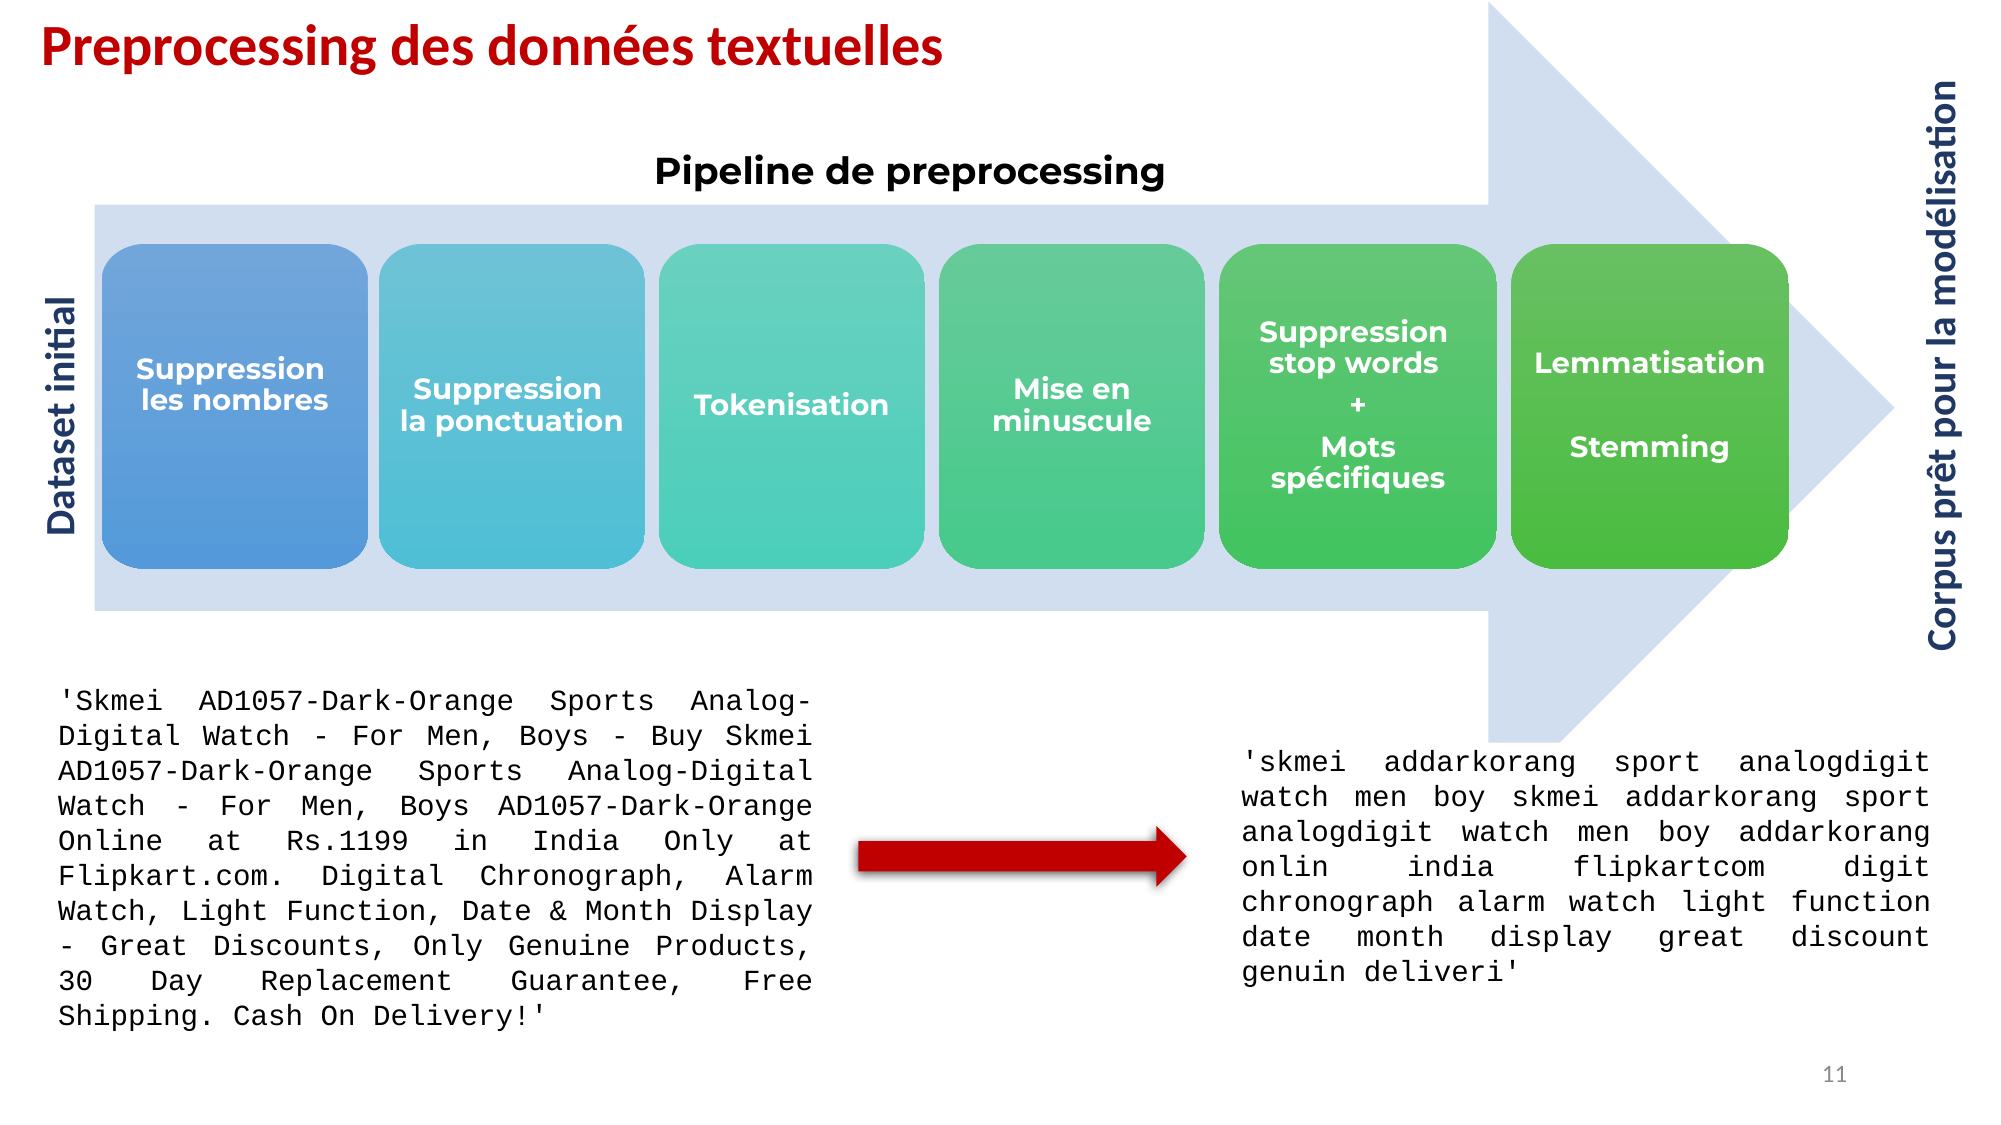

Preprocessing des données textuelles

Pipeline de preprocessing
Corpus prêt pour la modélisation
Dataset initial
Suppression  les nombres

Suppression  la ponctuation
Tokenisation
Mise en minuscule
Suppression  stop words
+
Mots spécifiques
Lemmatisation

Stemming
'Skmei AD1057-Dark-Orange Sports Analog-Digital Watch - For Men, Boys - Buy Skmei AD1057-Dark-Orange Sports Analog-Digital Watch - For Men, Boys AD1057-Dark-Orange Online at Rs.1199 in India Only at Flipkart.com. Digital Chronograph, Alarm Watch, Light Function, Date & Month Display - Great Discounts, Only Genuine Products, 30 Day Replacement Guarantee, Free Shipping. Cash On Delivery!'
'skmei addarkorang sport analogdigit watch men boy skmei addarkorang sport analogdigit watch men boy addarkorang onlin india flipkartcom digit chronograph alarm watch light function date month display great discount genuin deliveri'

11